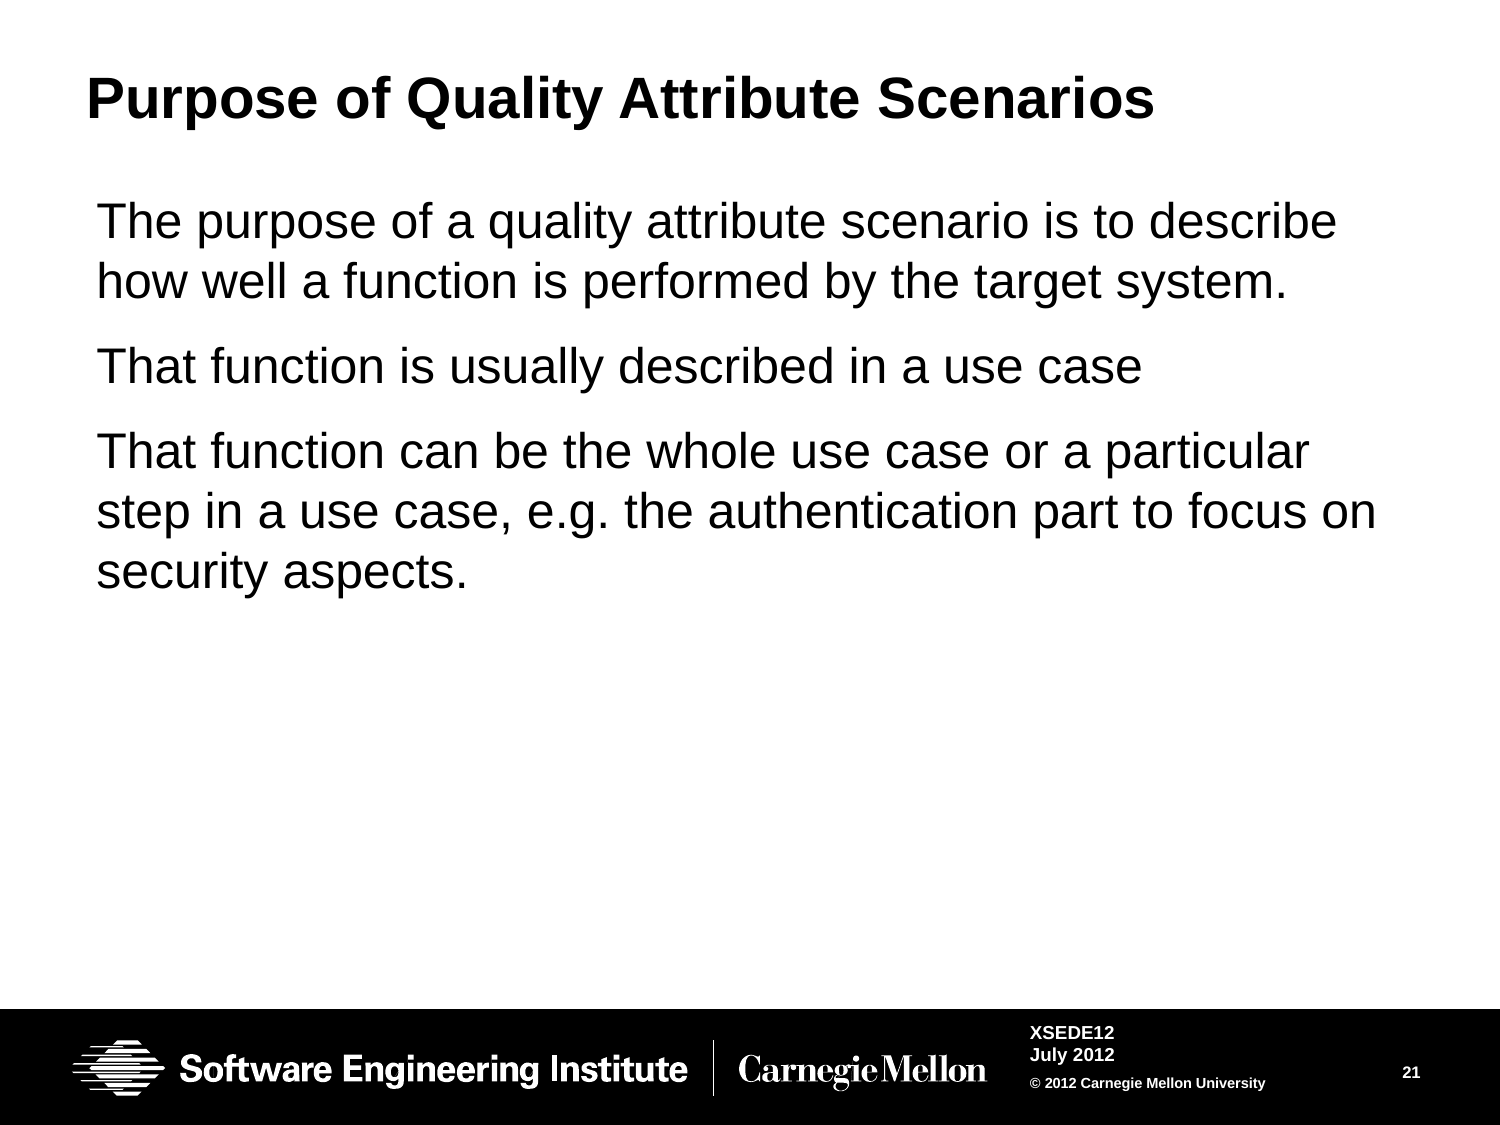

# Purpose of Quality Attribute Scenarios
The purpose of a quality attribute scenario is to describe how well a function is performed by the target system.
That function is usually described in a use case
That function can be the whole use case or a particular step in a use case, e.g. the authentication part to focus on security aspects.